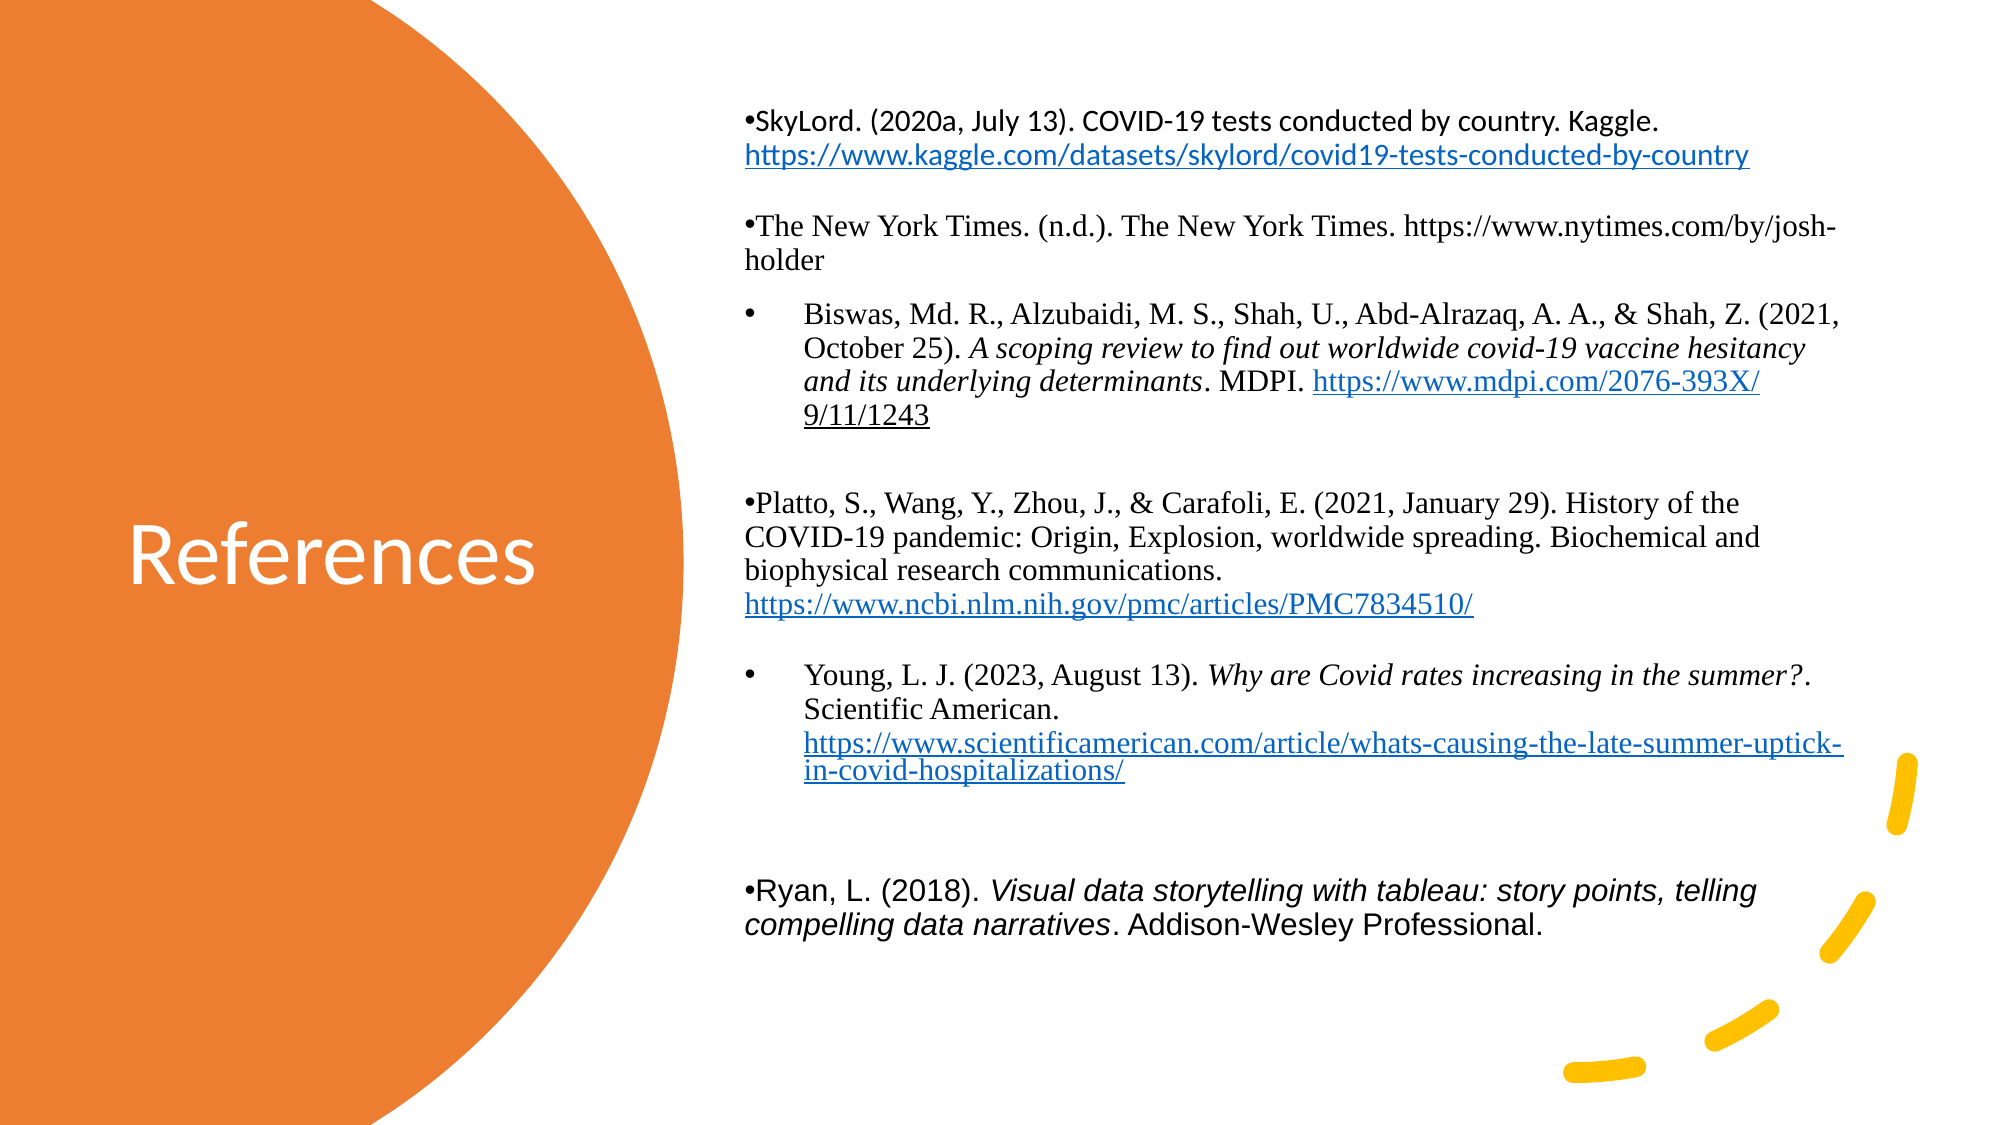

SkyLord. (2020a, July 13). COVID-19 tests conducted by country. Kaggle.    https://www.kaggle.com/datasets/skylord/covid19-tests-conducted-by-country
The New York Times. (n.d.). The New York Times. https://www.nytimes.com/by/josh-holder
Biswas, Md. R., Alzubaidi, M. S., Shah, U., Abd-Alrazaq, A. A., & Shah, Z. (2021, October 25). A scoping review to find out worldwide covid-19 vaccine hesitancy and its underlying determinants. MDPI. https://www.mdpi.com/2076-393X/9/11/1243

Platto, S., Wang, Y., Zhou, J., & Carafoli, E. (2021, January 29). History of the COVID-19 pandemic: Origin, Explosion, worldwide spreading. Biochemical and biophysical research communications. https://www.ncbi.nlm.nih.gov/pmc/articles/PMC7834510/
Young, L. J. (2023, August 13). Why are Covid rates increasing in the summer?. Scientific American. https://www.scientificamerican.com/article/whats-causing-the-late-summer-uptick-in-covid-hospitalizations/

Ryan, L. (2018). Visual data storytelling with tableau: story points, telling compelling data narratives. Addison-Wesley Professional.

# References